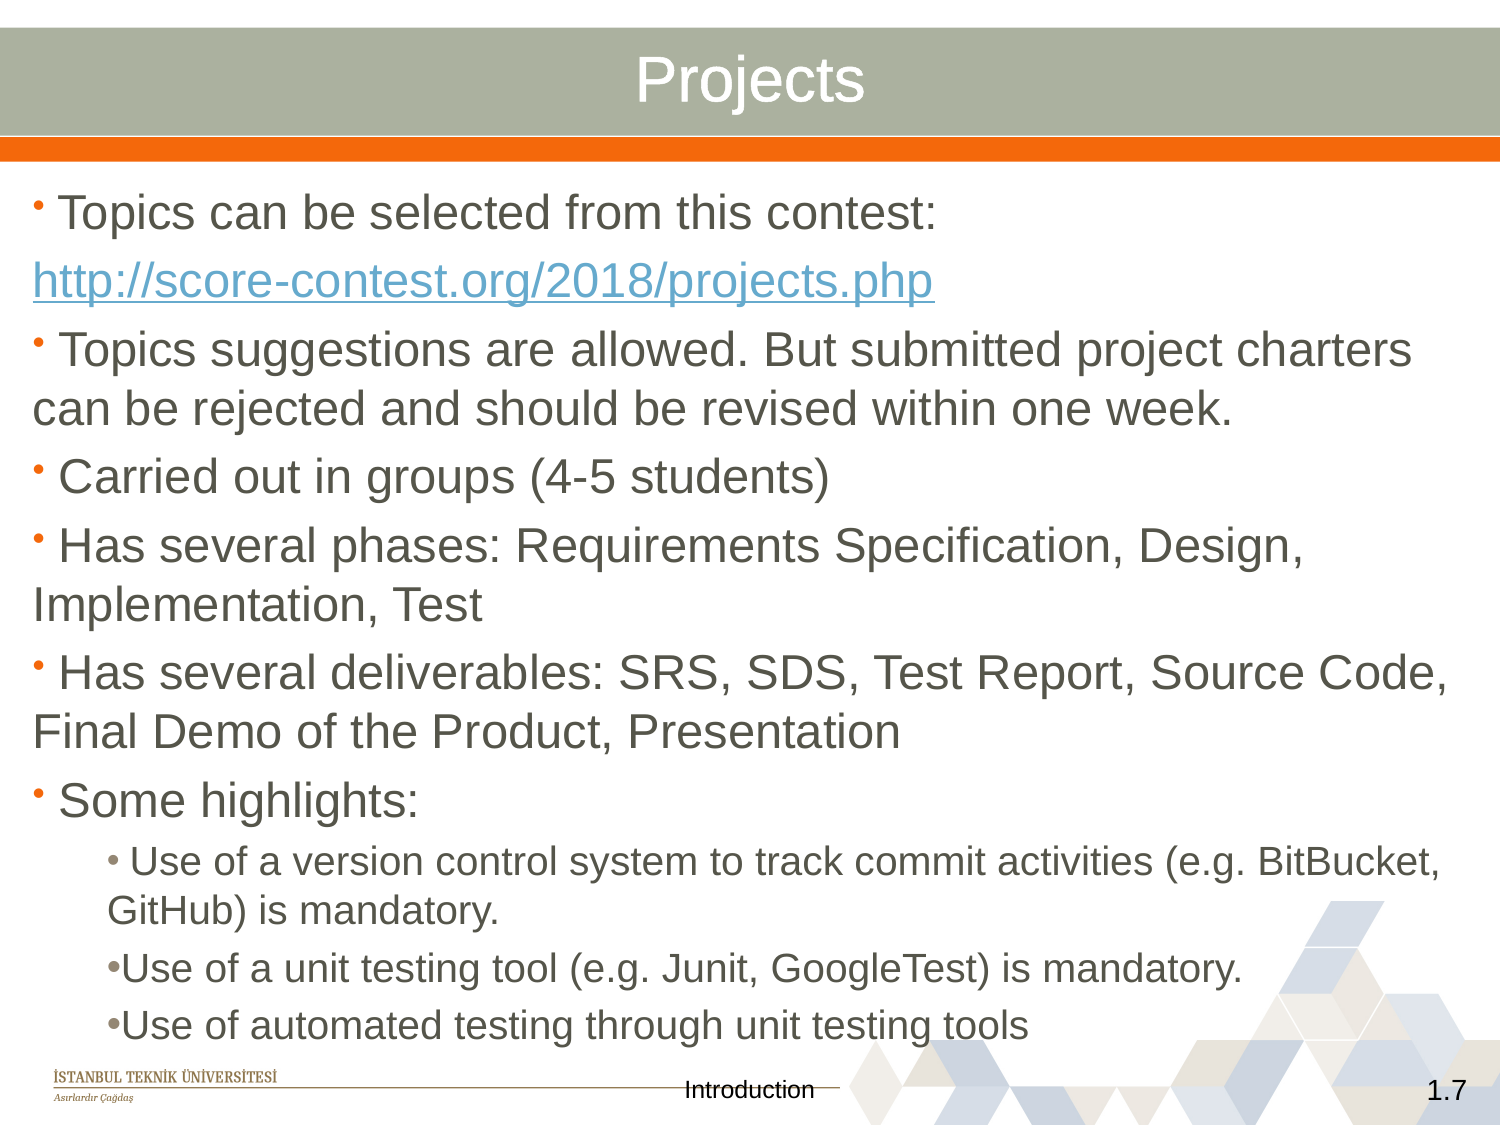

# Projects
 Topics can be selected from this contest:
http://score-contest.org/2018/projects.php
 Topics suggestions are allowed. But submitted project charters can be rejected and should be revised within one week.
 Carried out in groups (4-5 students)
 Has several phases: Requirements Specification, Design, Implementation, Test
 Has several deliverables: SRS, SDS, Test Report, Source Code, Final Demo of the Product, Presentation
 Some highlights:
 Use of a version control system to track commit activities (e.g. BitBucket, GitHub) is mandatory.
Use of a unit testing tool (e.g. Junit, GoogleTest) is mandatory.
Use of automated testing through unit testing tools

Introduction
1.7